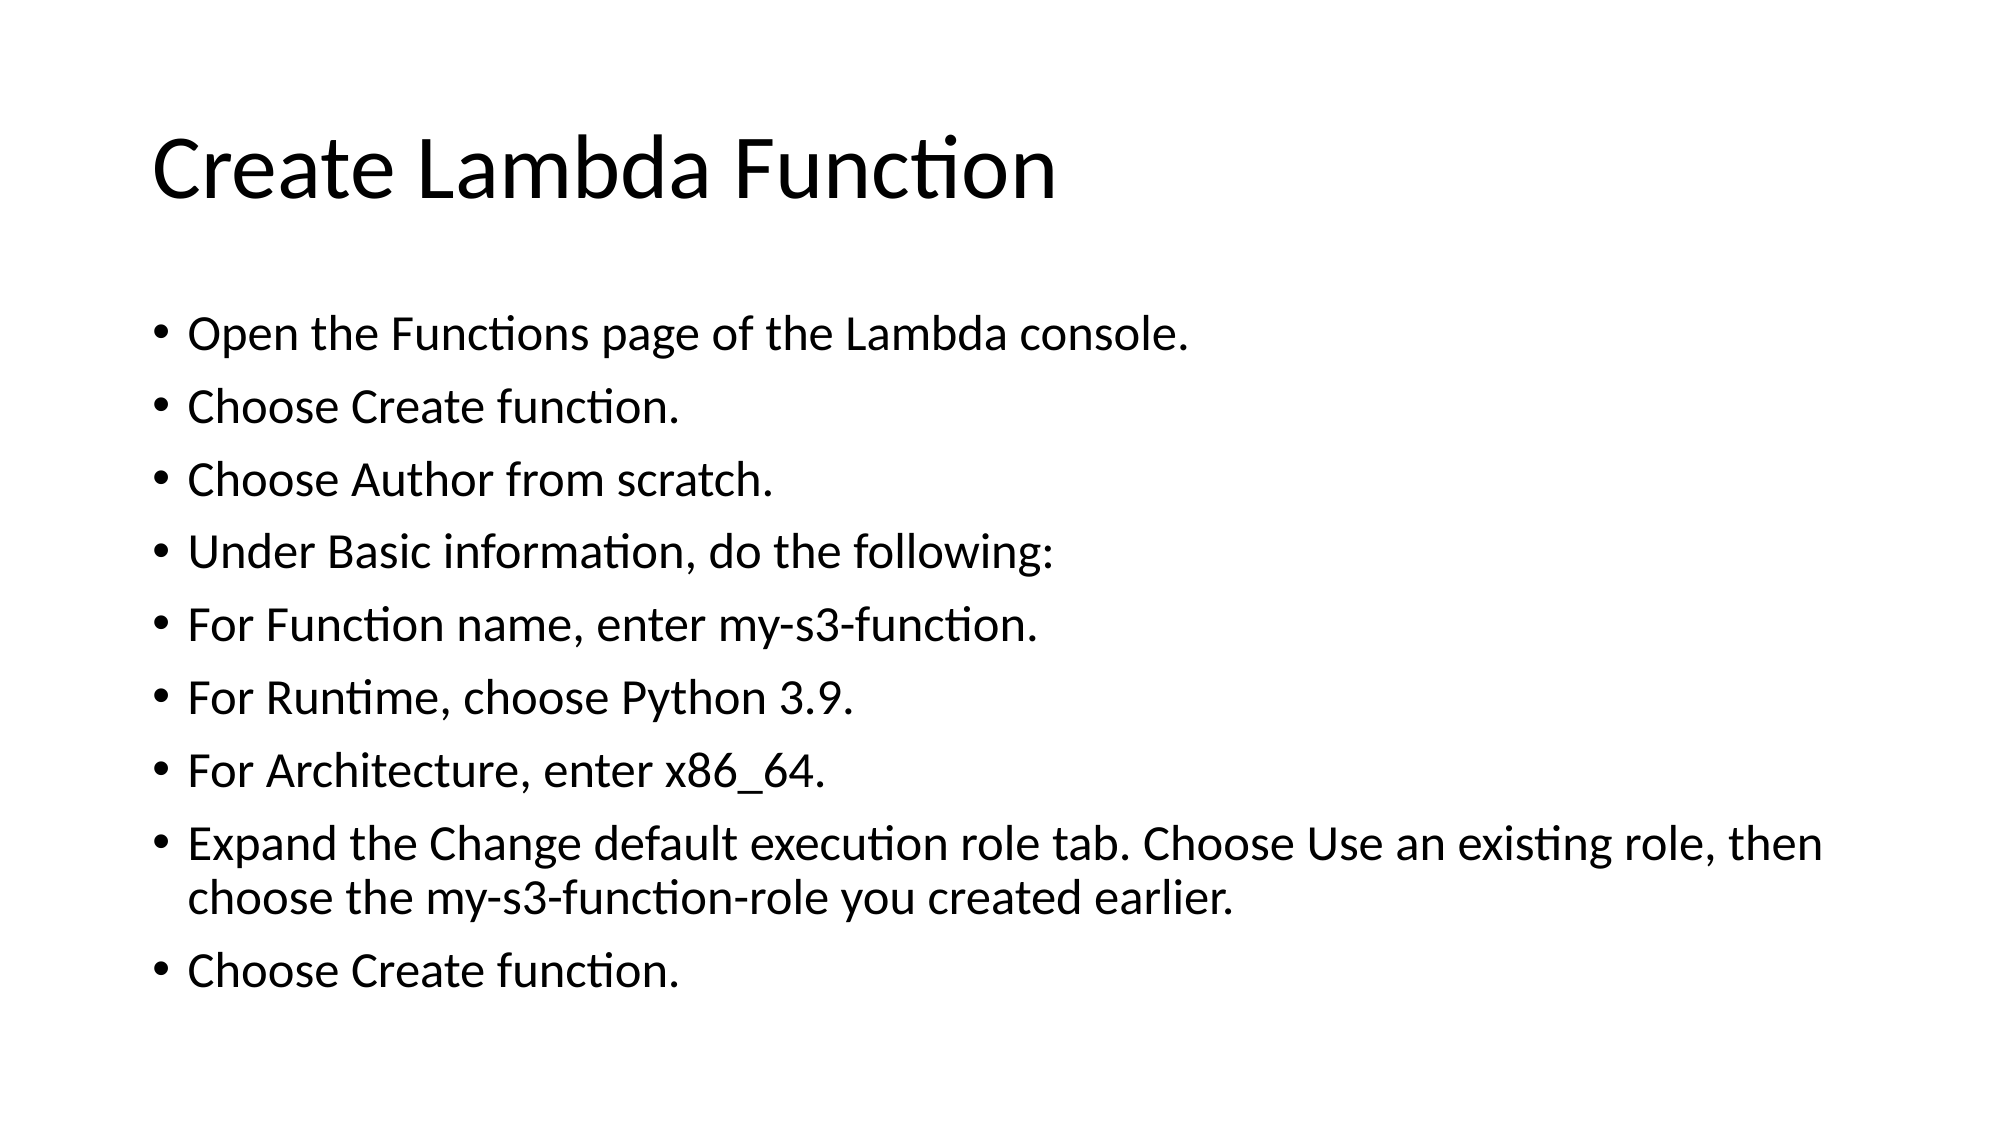

# Create Lambda Function
Open the Functions page of the Lambda console.
Choose Create function.
Choose Author from scratch.
Under Basic information, do the following:
For Function name, enter my-s3-function.
For Runtime, choose Python 3.9.
For Architecture, enter x86_64.
Expand the Change default execution role tab. Choose Use an existing role, then choose the my-s3-function-role you created earlier.
Choose Create function.